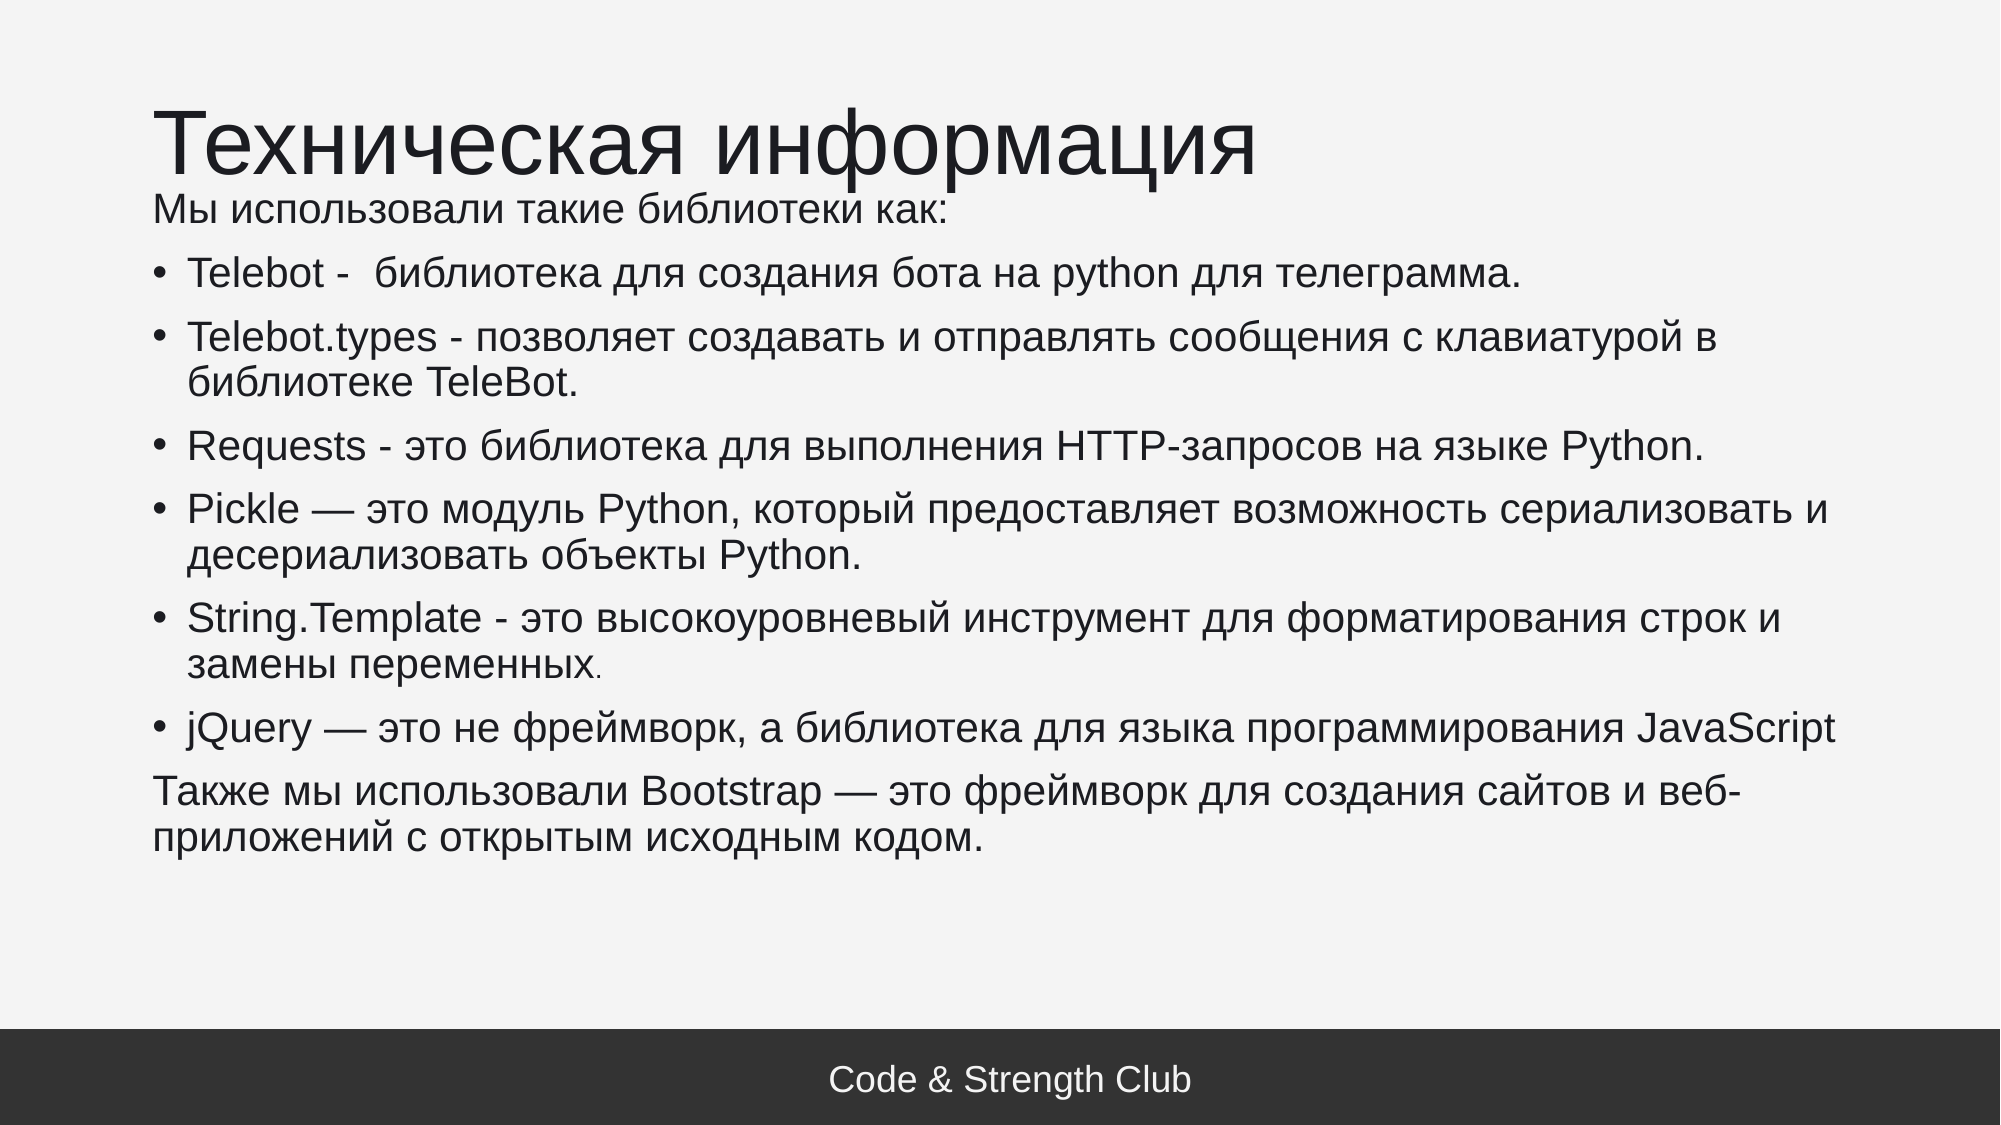

# Техническая информация
Мы использовали такие библиотеки как:
Telebot -  библиотека для создания бота на python для телеграмма.
Telebot.types - позволяет создавать и отправлять сообщения с клавиатурой в библиотеке TeleBot.
Requests - это библиотека для выполнения HTTP-запросов на языке Python.
Pickle — это модуль Python, который предоставляет возможность сериализовать и десериализовать объекты Python.
String.Template - это высокоуровневый инструмент для форматирования строк и замены переменных.
jQuery — это не фреймворк, а библиотека для языка программирования JavaScript
Также мы использовали Bootstrap — это фреймворк для создания сайтов и веб-приложений с открытым исходным кодом.

Code & Strength Club